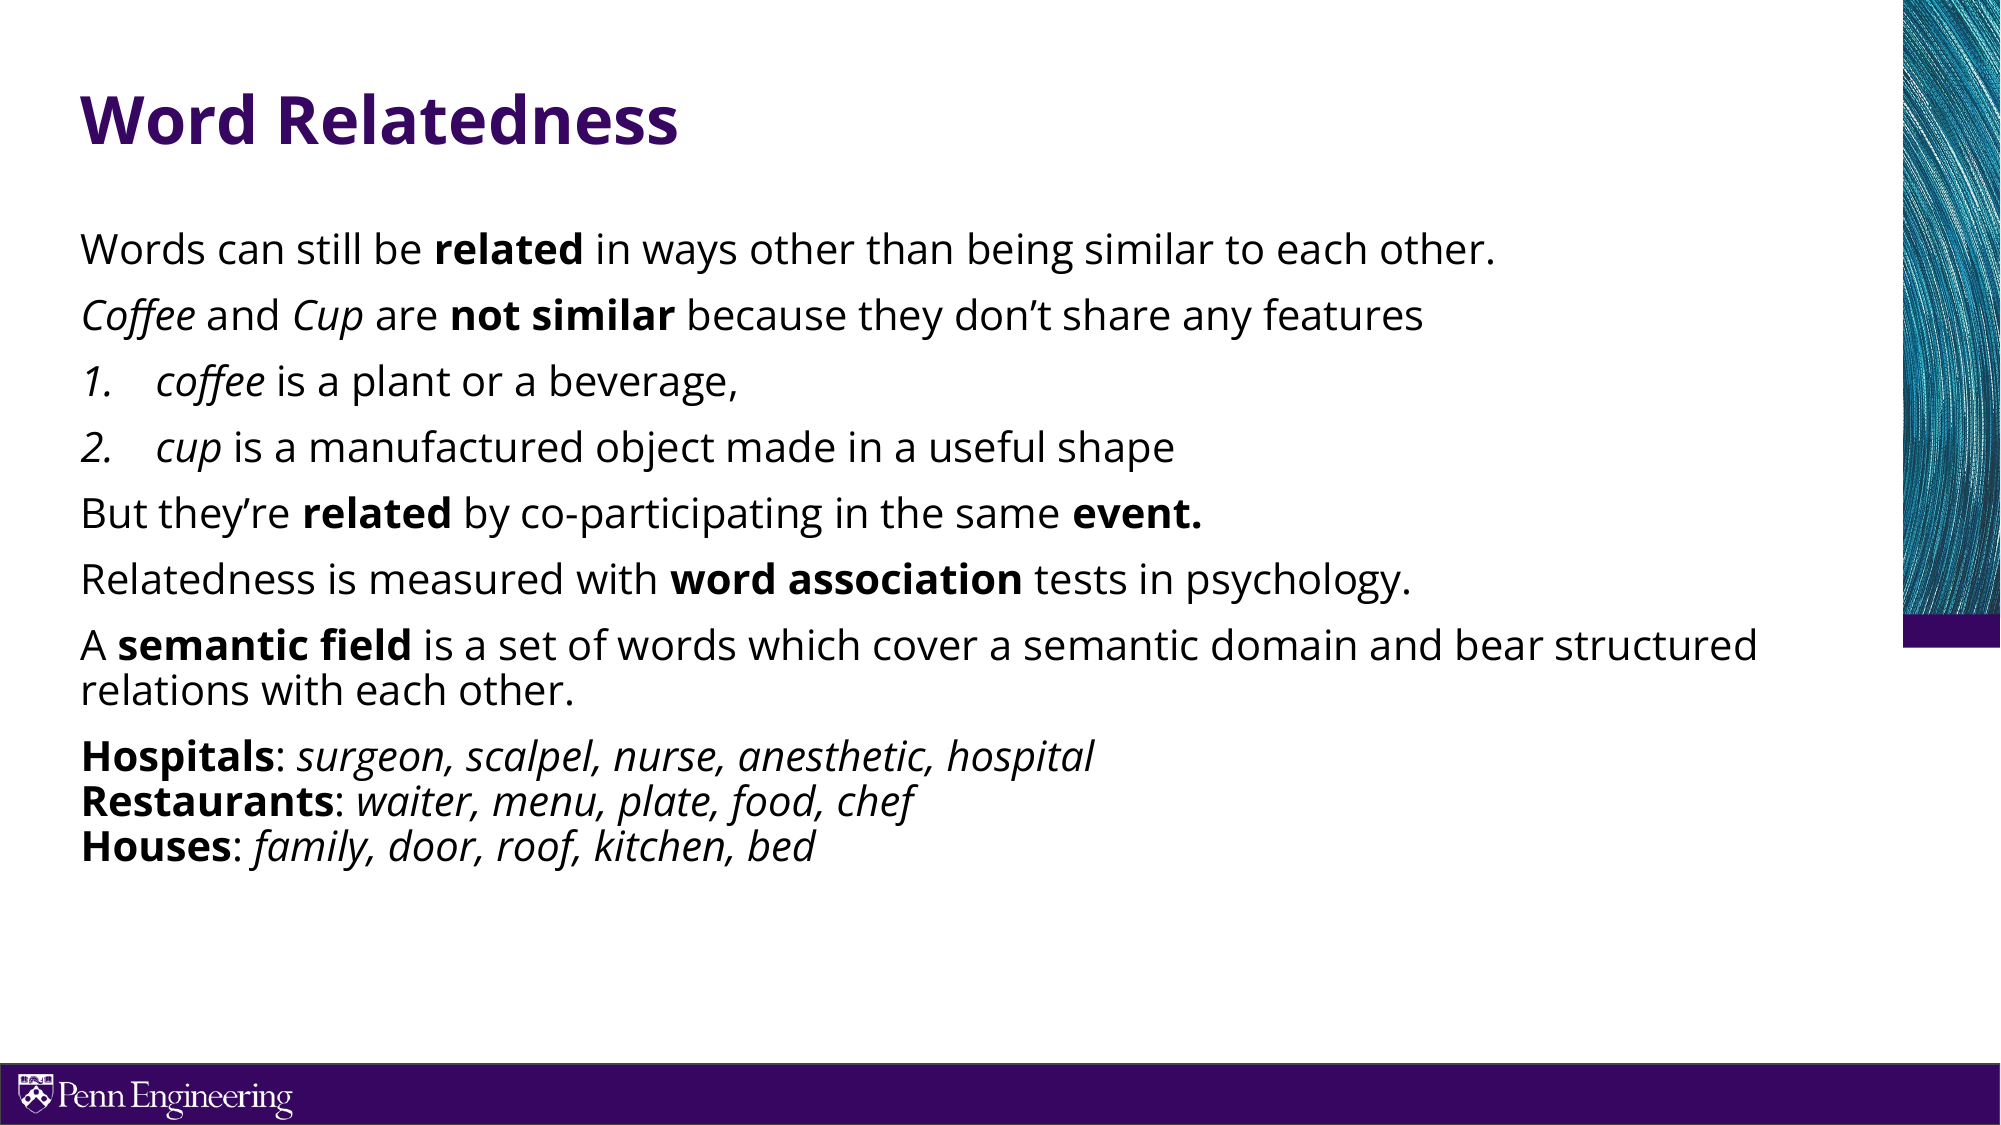

# Word Relatedness
Words can still be related in ways other than being similar to each other.
Coffee and Cup are not similar because they don’t share any features
coffee is a plant or a beverage,
cup is a manufactured object made in a useful shape
But they’re related by co-participating in the same event.
Relatedness is measured with word association tests in psychology.
A semantic field is a set of words which cover a semantic domain and bear structured relations with each other.
Hospitals: surgeon, scalpel, nurse, anesthetic, hospital
Restaurants: waiter, menu, plate, food, chef
Houses: family, door, roof, kitchen, bed